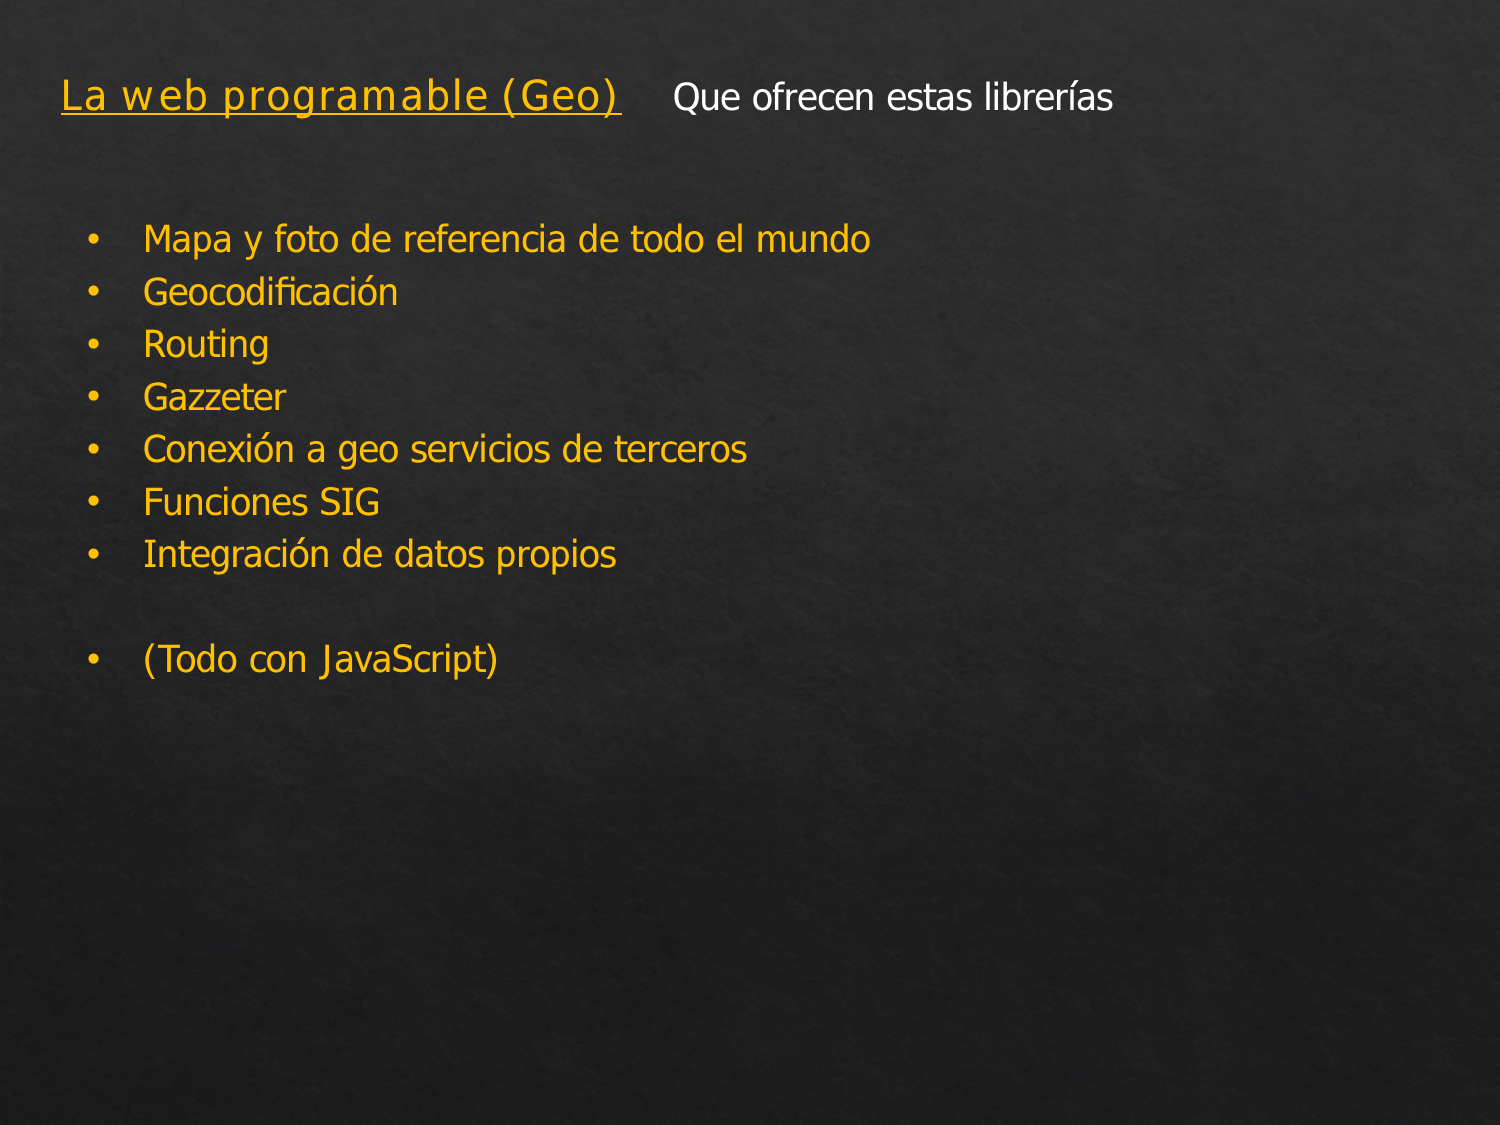

La web programable (Geo)
Que ofrecen estas librerías
Mapa y foto de referencia de todo el mundo
Geocodificación
Routing
Gazzeter
Conexión a geo servicios de terceros
Funciones SIG
Integración de datos propios

(Todo con JavaScript)